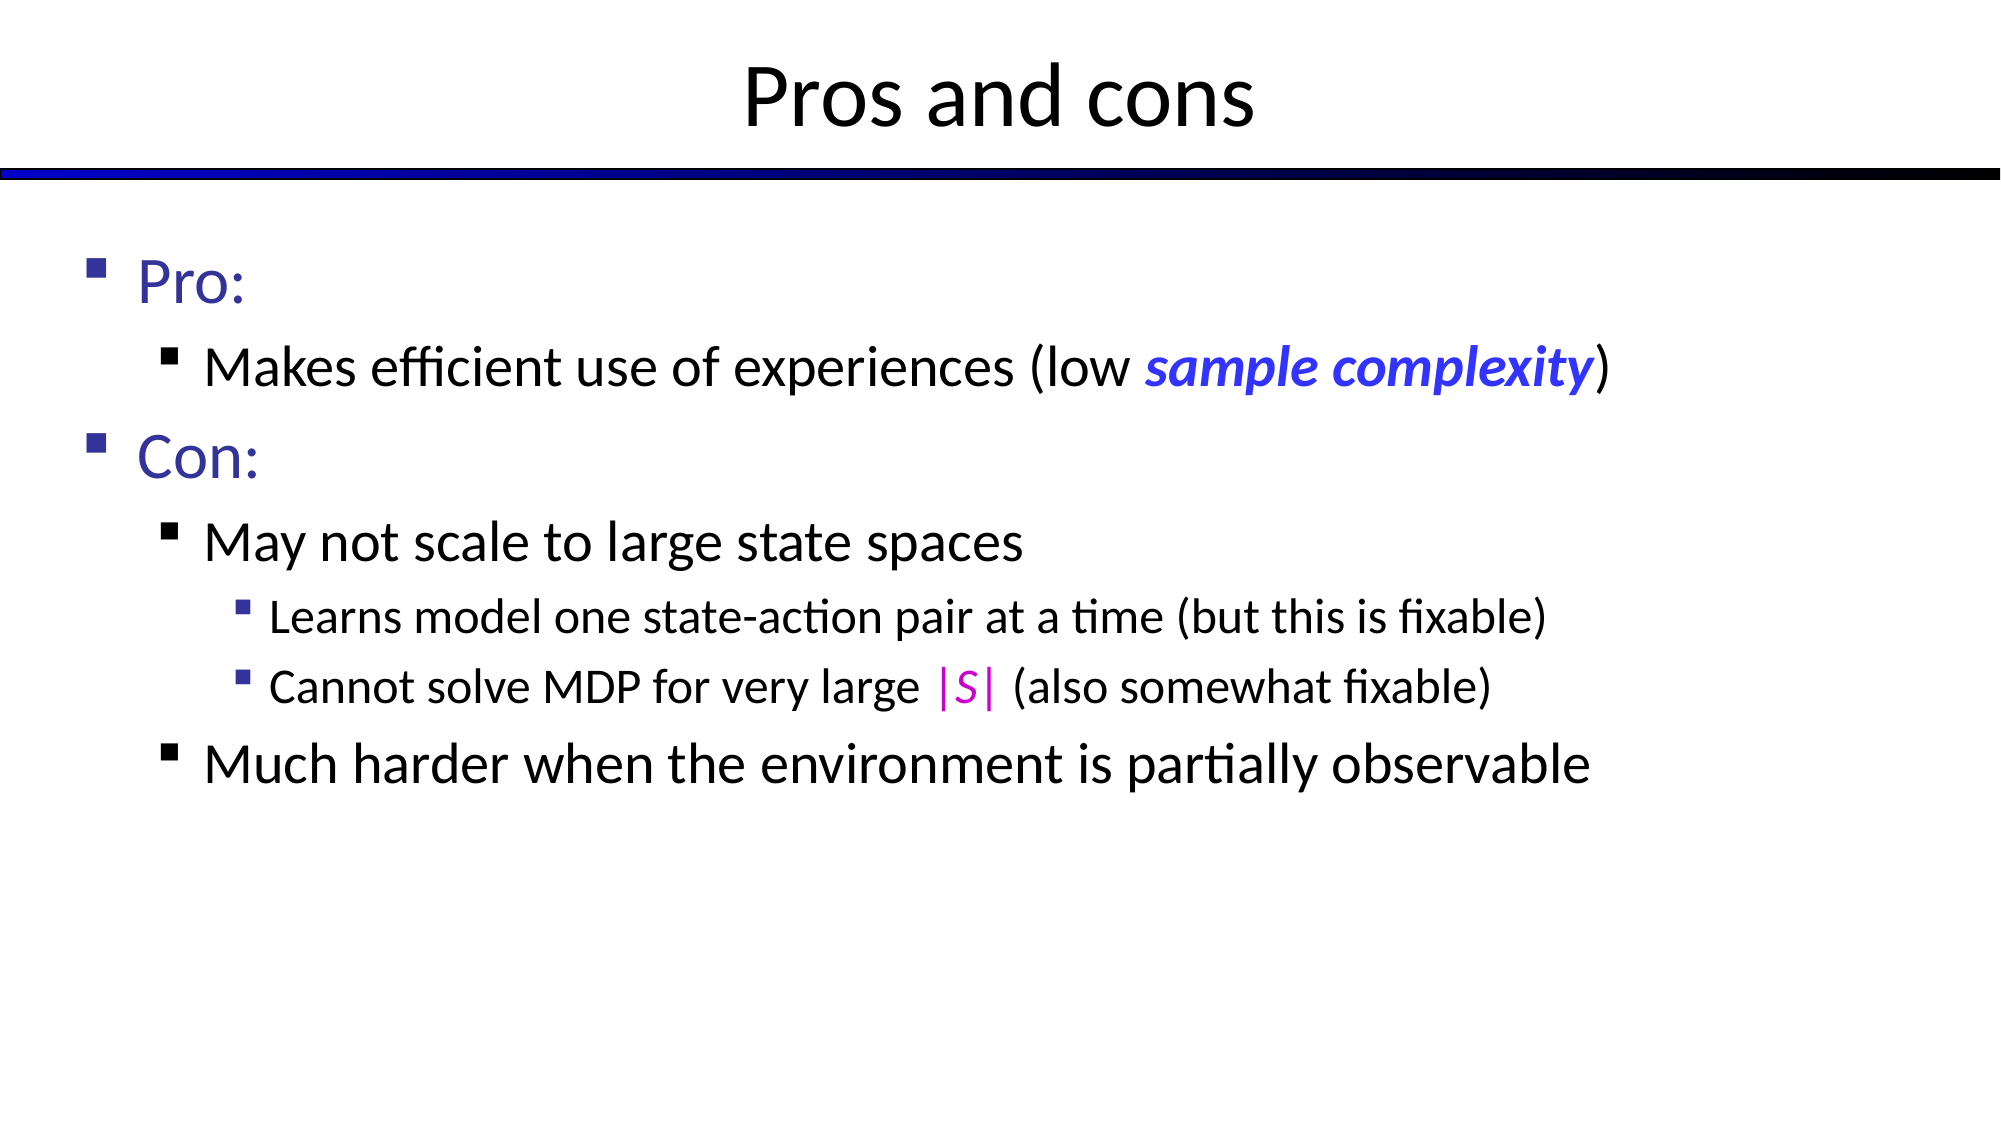

# Pros and cons
Pro:
Makes efficient use of experiences (low sample complexity)
Con:
May not scale to large state spaces
Learns model one state-action pair at a time (but this is fixable)
Cannot solve MDP for very large |S| (also somewhat fixable)
Much harder when the environment is partially observable